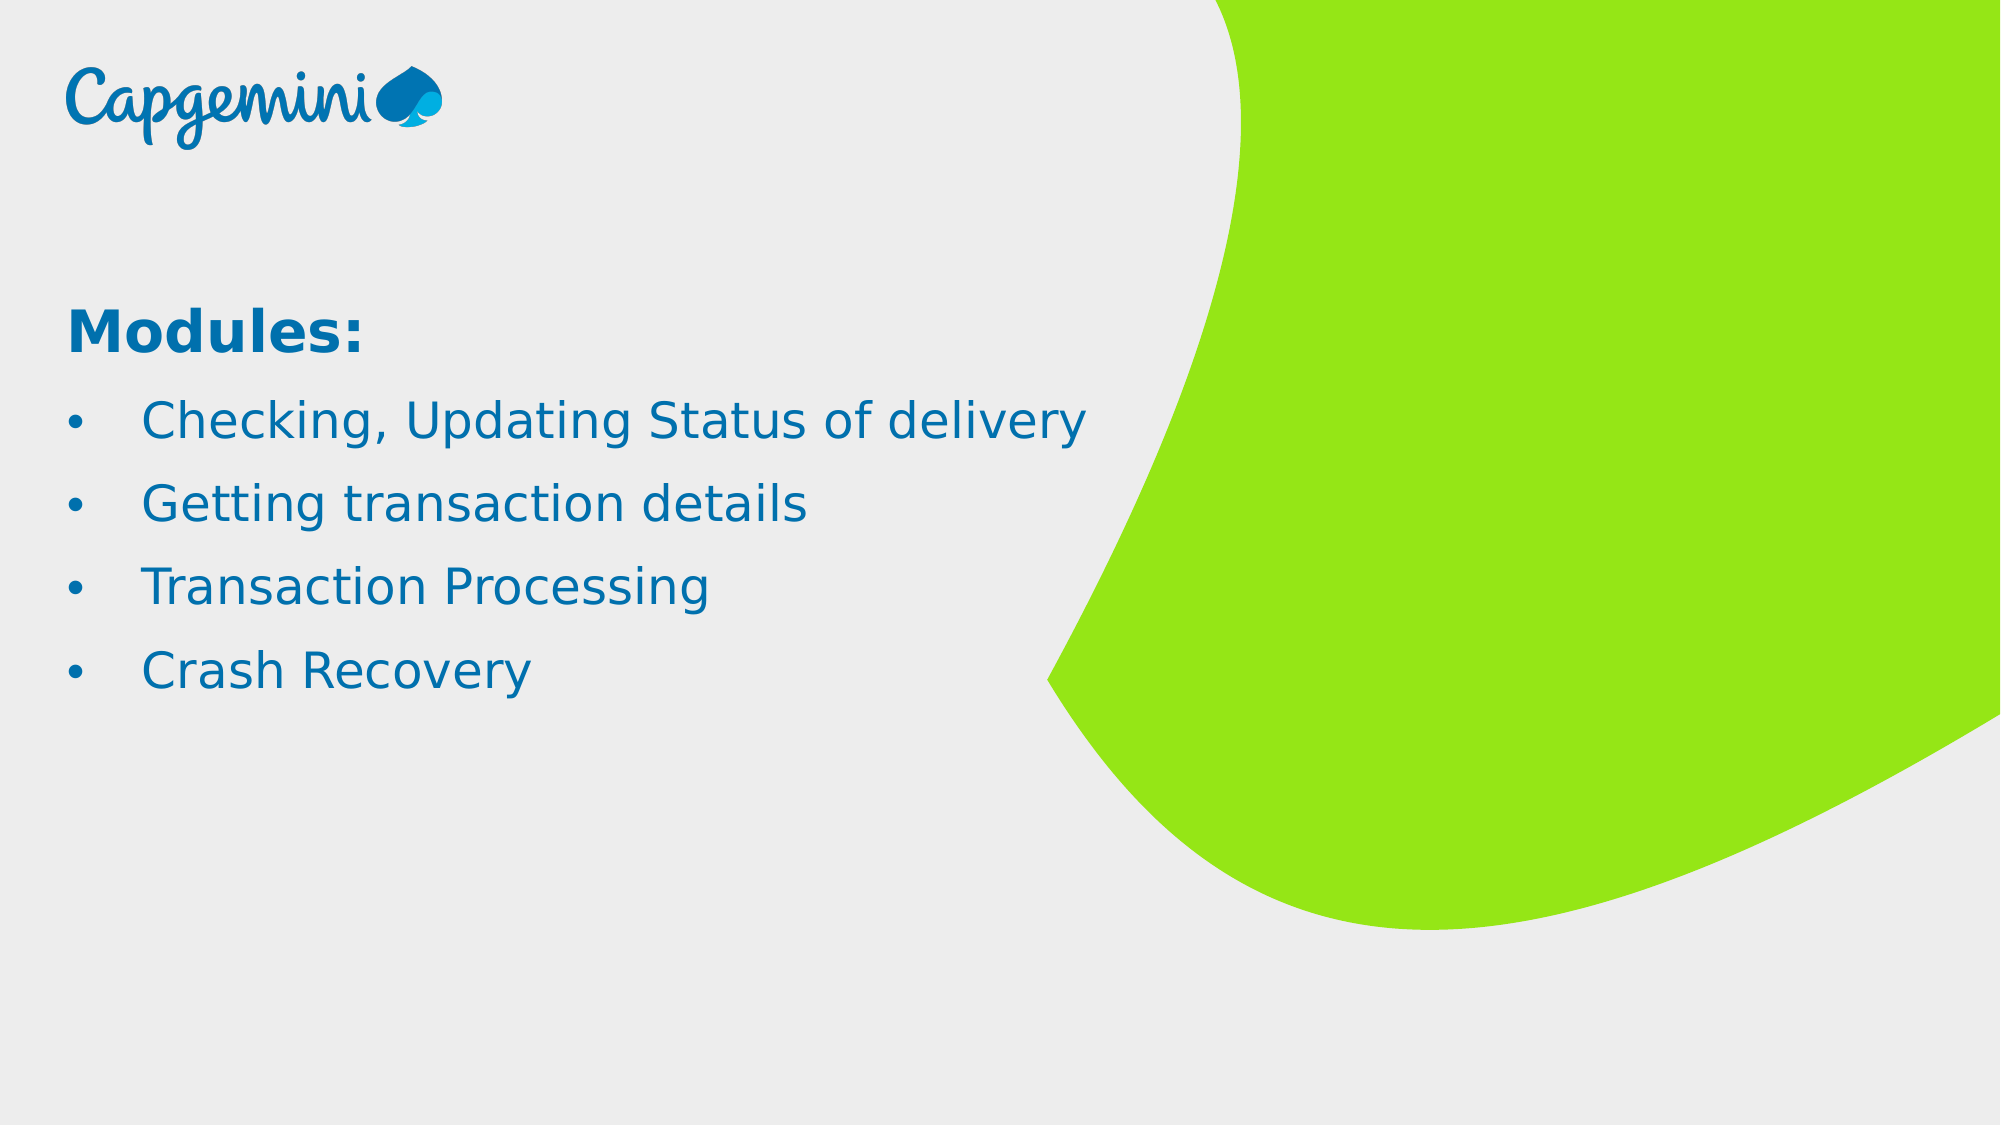

Modules:
Checking, Updating Status of delivery
Getting transaction details
Transaction Processing
Crash Recovery